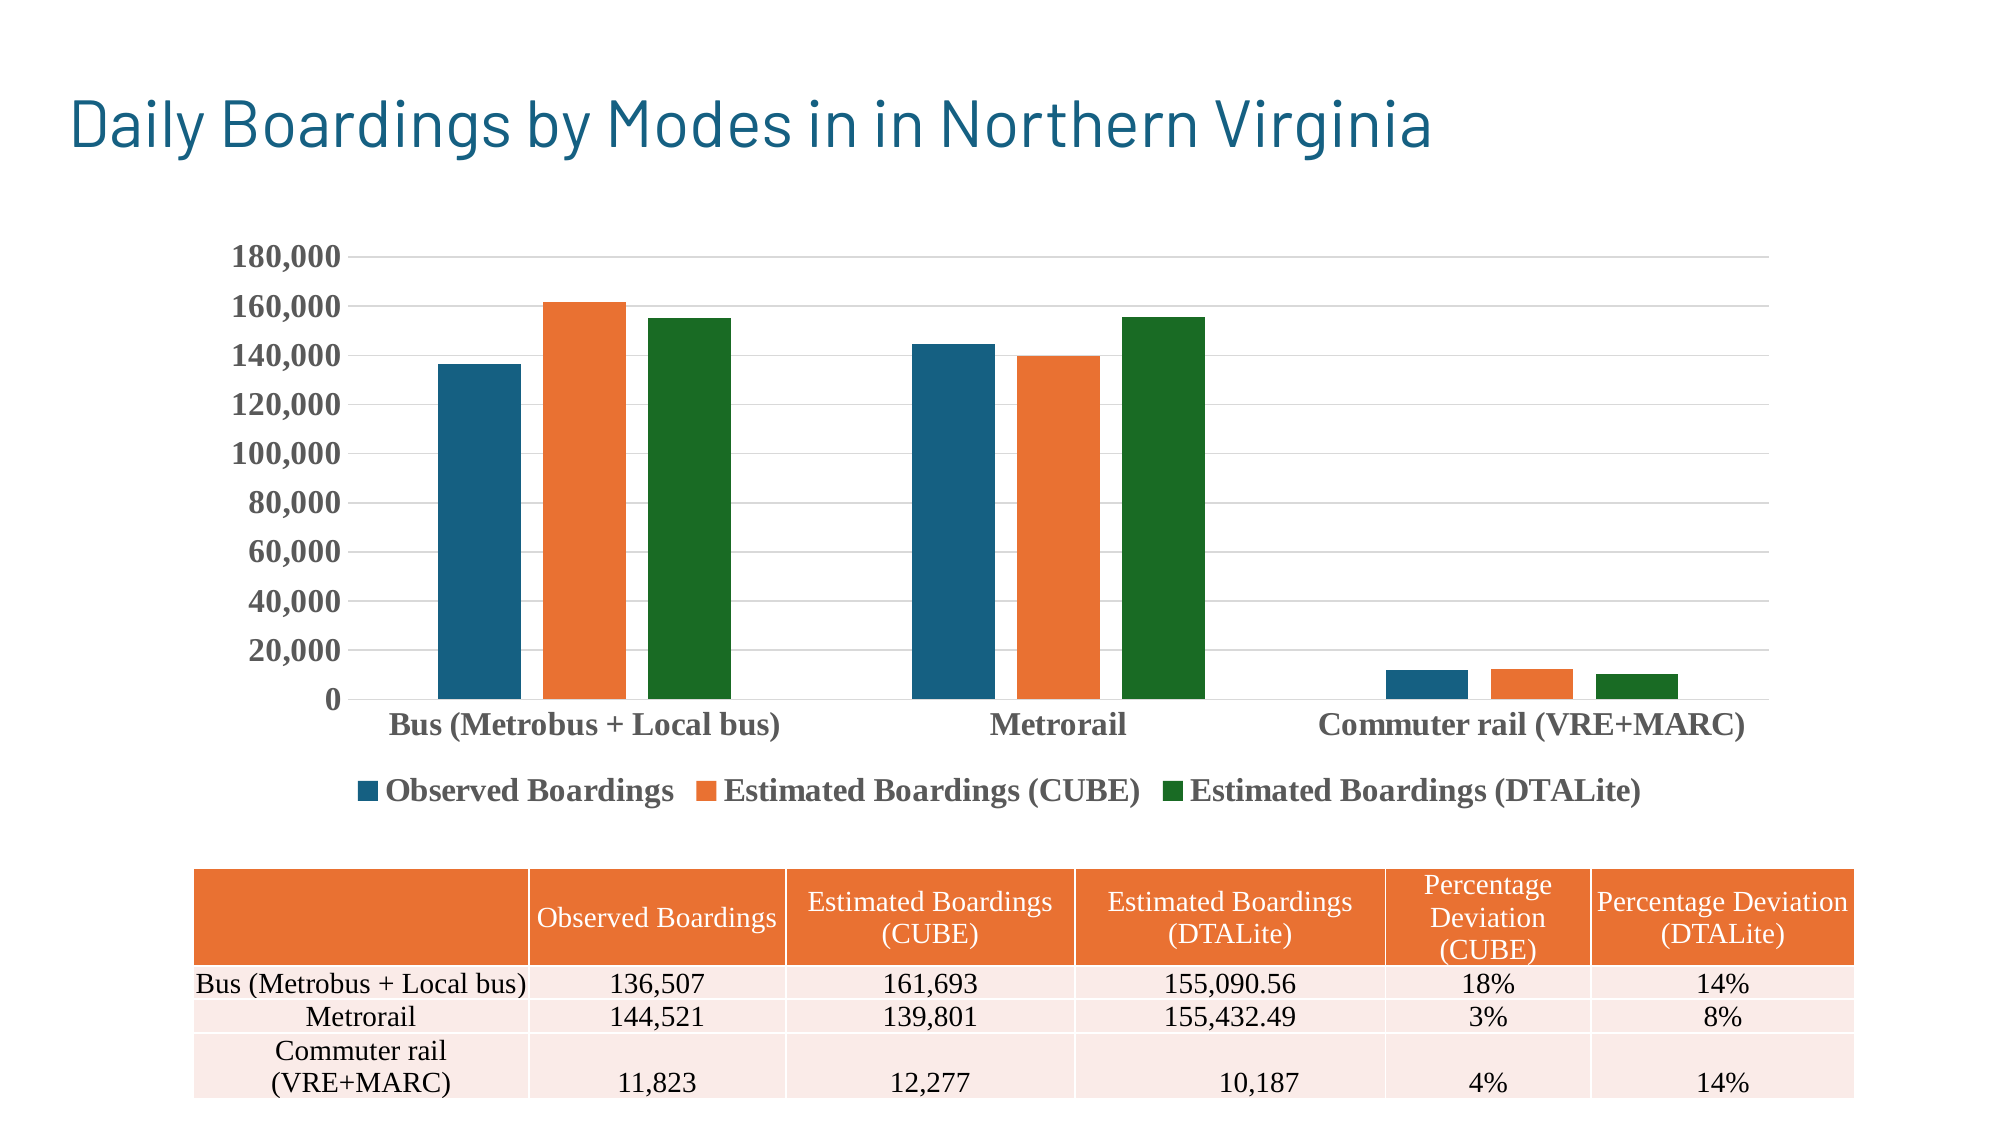

Daily Boardings by Modes in in Northern Virginia

### Chart

| Category | Observed Boardings | Estimated Boardings (CUBE) | Estimated Boardings (DTALite) |
|---|---|---|---|
| Bus (Metrobus + Local bus) | 136507.0 | 161693.0 | 155090.56000000003 |
| Metrorail | 144521.0 | 139801.0 | 155432.48999999993 |
| Commuter rail (VRE+MARC) | 11823.0 | 12277.0 | 10186.670000000002 |
|  | Observed Boardings | Estimated Boardings (CUBE) | Estimated Boardings (DTALite) | Percentage Deviation (CUBE) | Percentage Deviation (DTALite) |
| --- | --- | --- | --- | --- | --- |
| Bus (Metrobus + Local bus) | 136,507 | 161,693 | 155,090.56 | 18% | 14% |
| Metrorail | 144,521 | 139,801 | 155,432.49 | 3% | 8% |
| Commuter rail (VRE+MARC) | 11,823 | 12,277 | 10,187 | 4% | 14% |